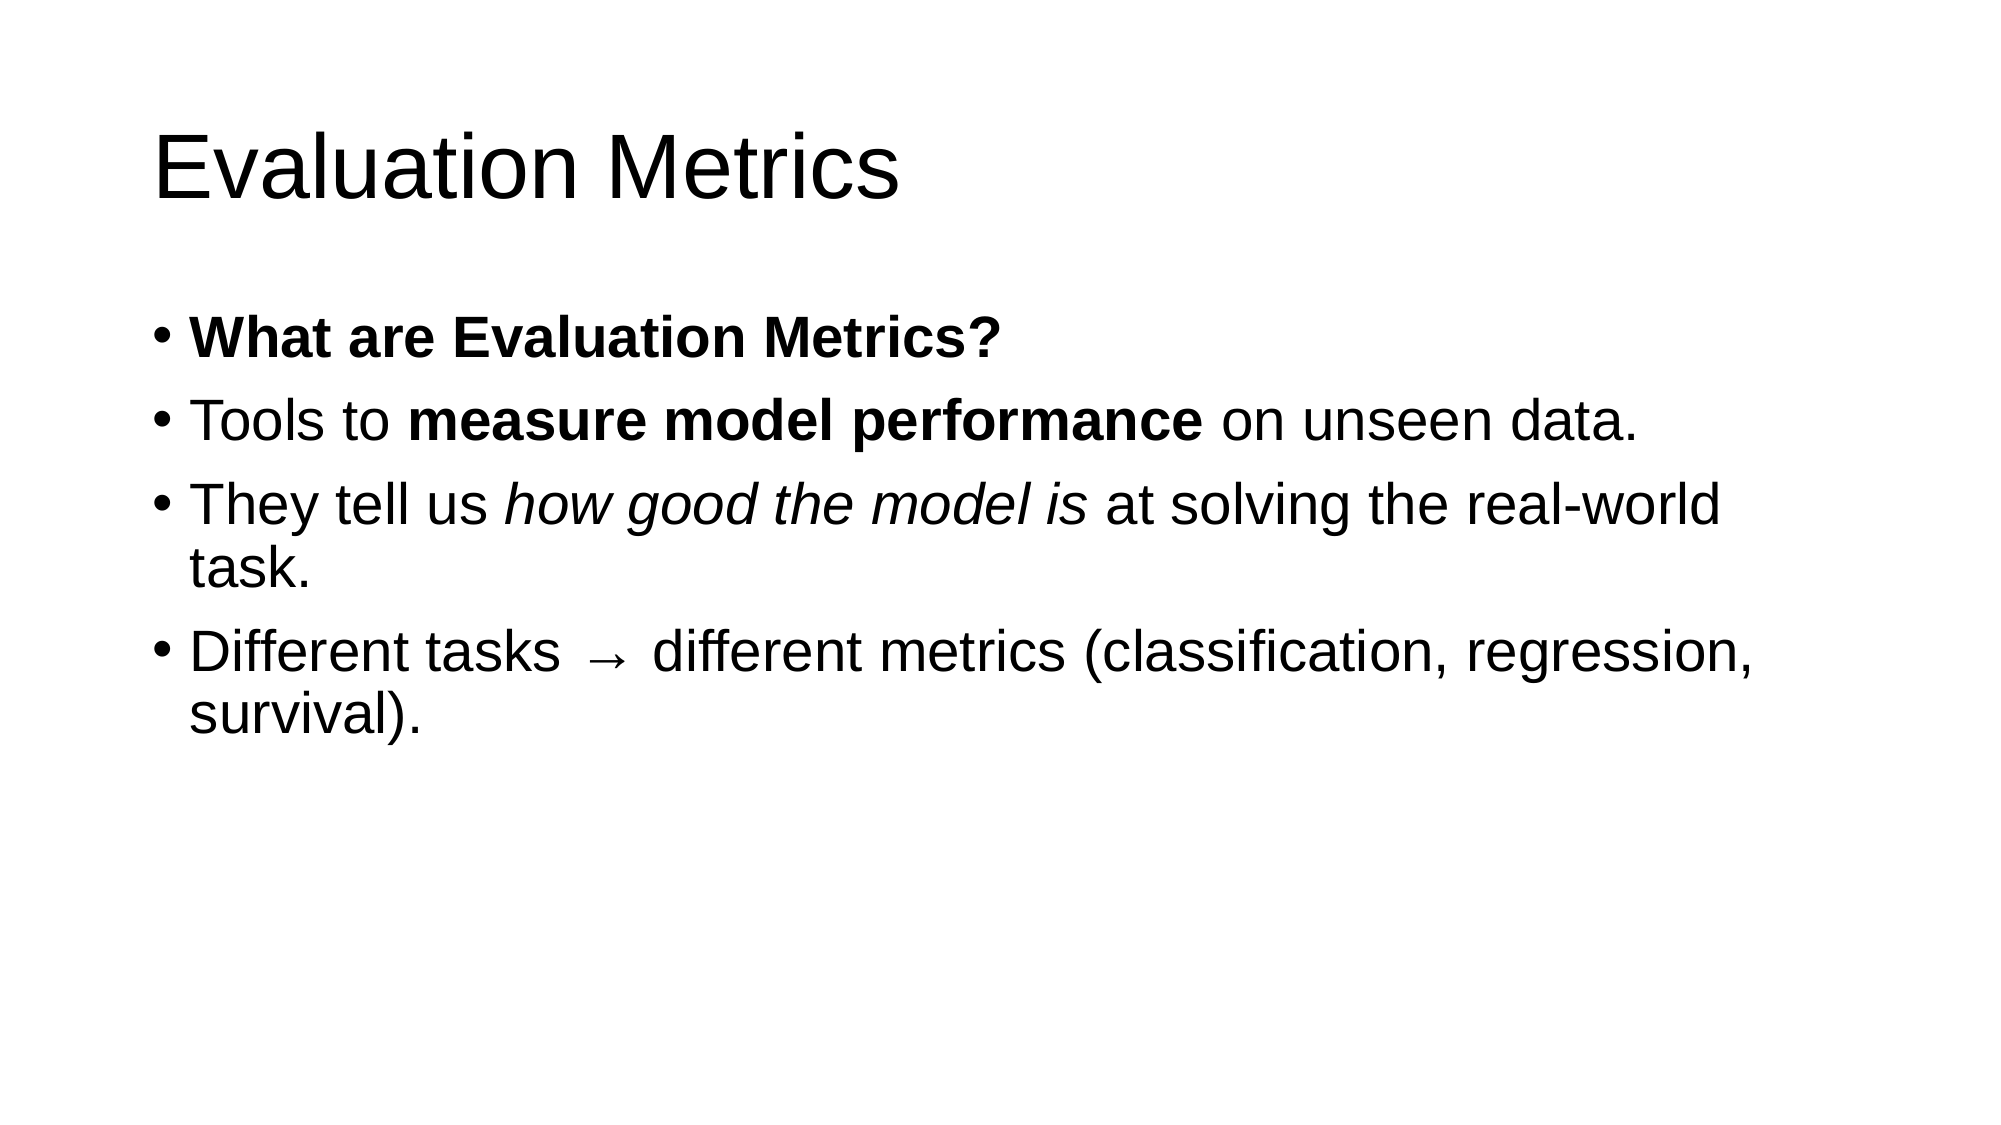

# Evaluation Metrics
What are Evaluation Metrics?
Tools to measure model performance on unseen data.
They tell us how good the model is at solving the real-world task.
Different tasks → different metrics (classification, regression, survival).